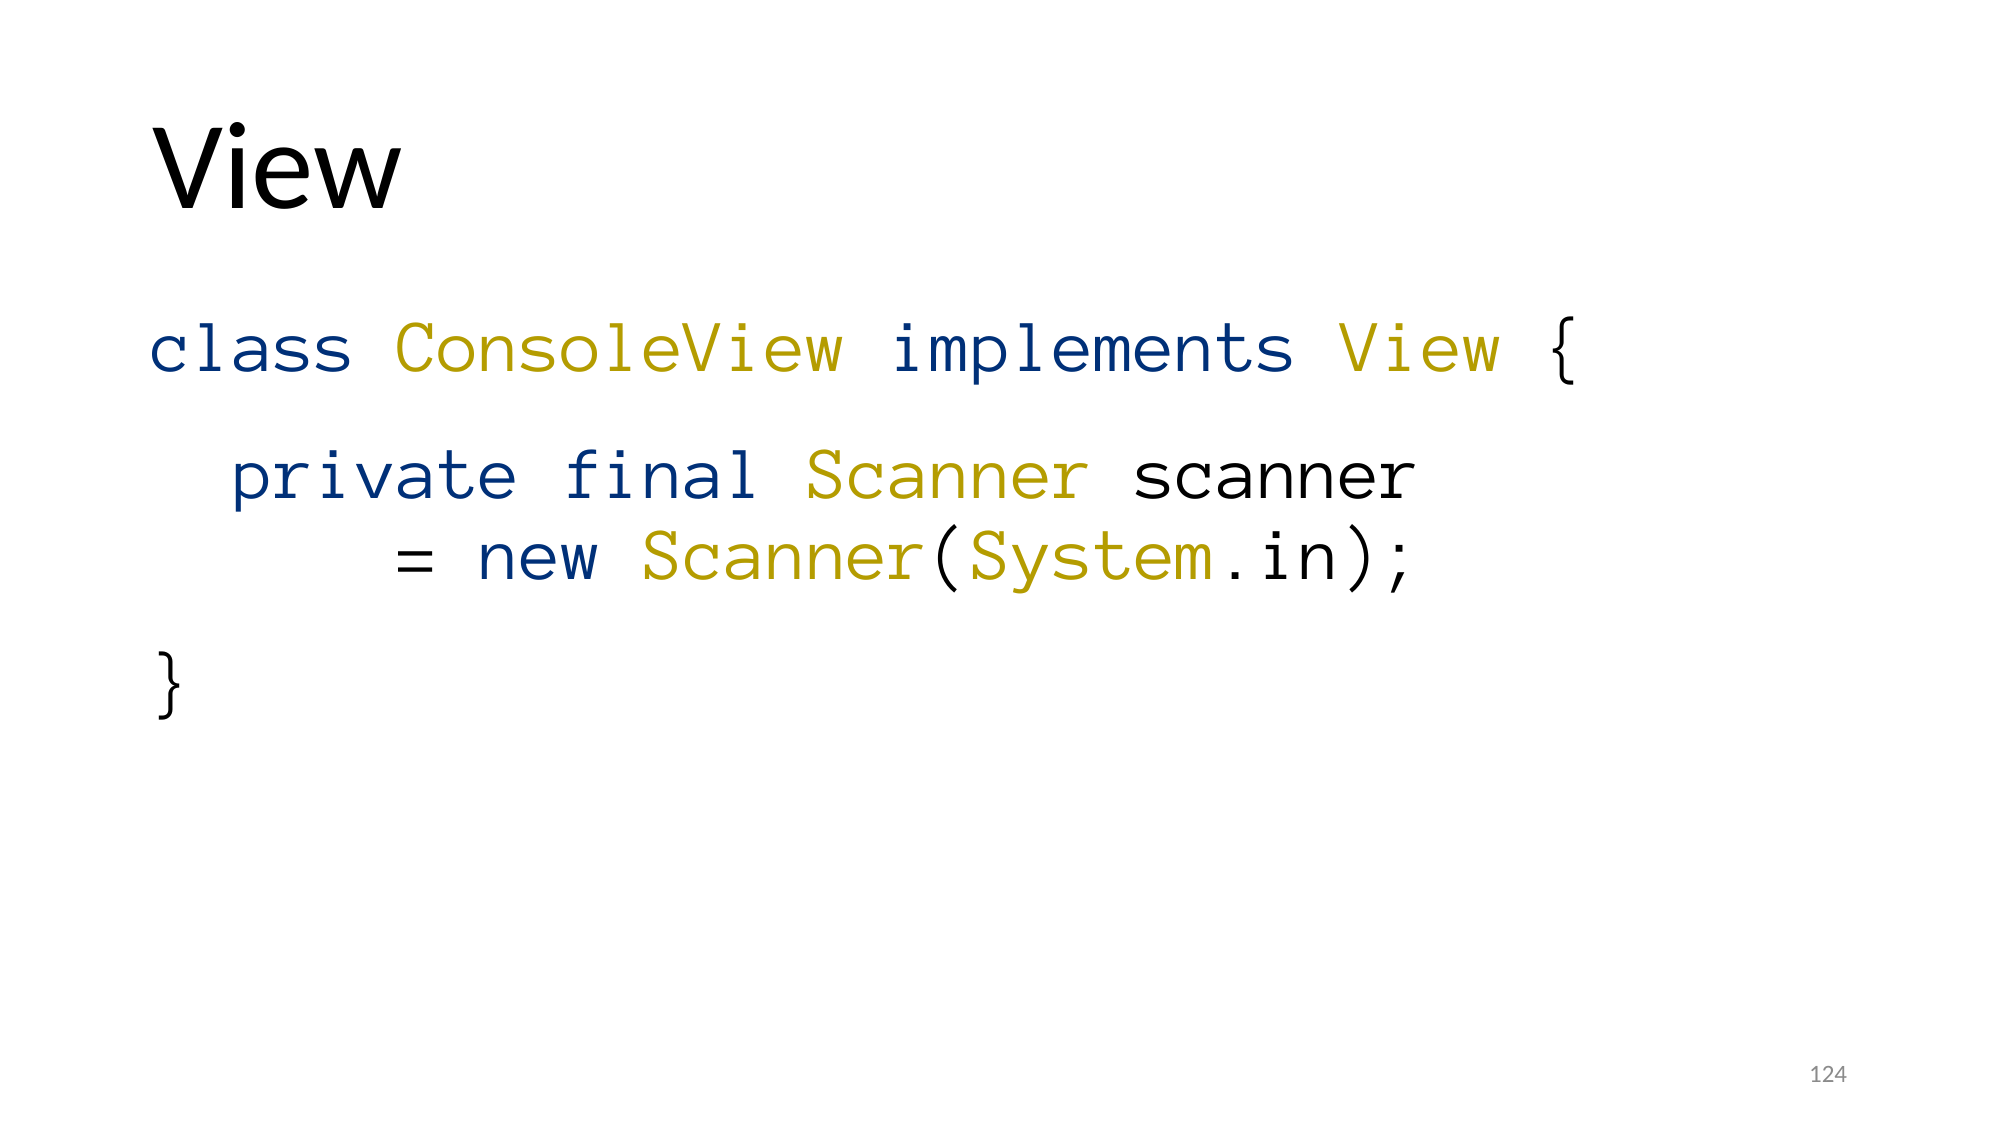

# View
class ConsoleView implements View {
  private final Scanner scanner
      = new Scanner(System.in);
}
124